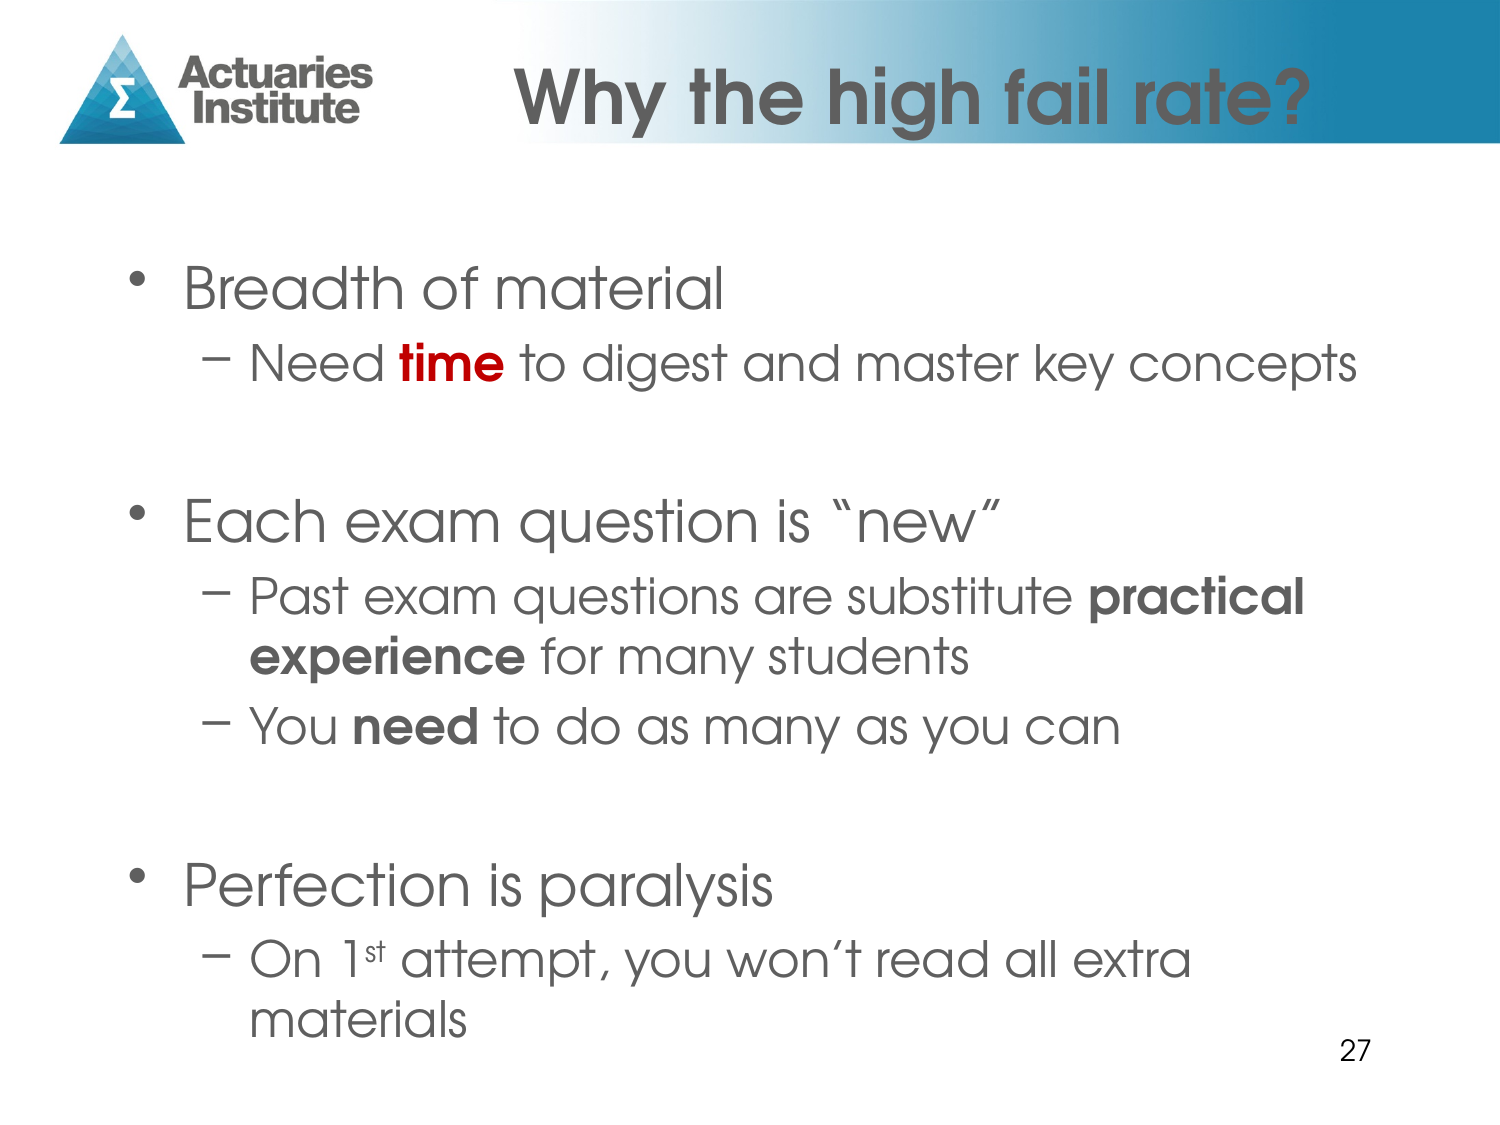

# Why the high fail rate?
Breadth of material
Need time to digest and master key concepts

Each exam question is “new”
Past exam questions are substitute practical experience for many students
You need to do as many as you can

Perfection is paralysis
On 1st attempt, you won’t read all extra materials

27